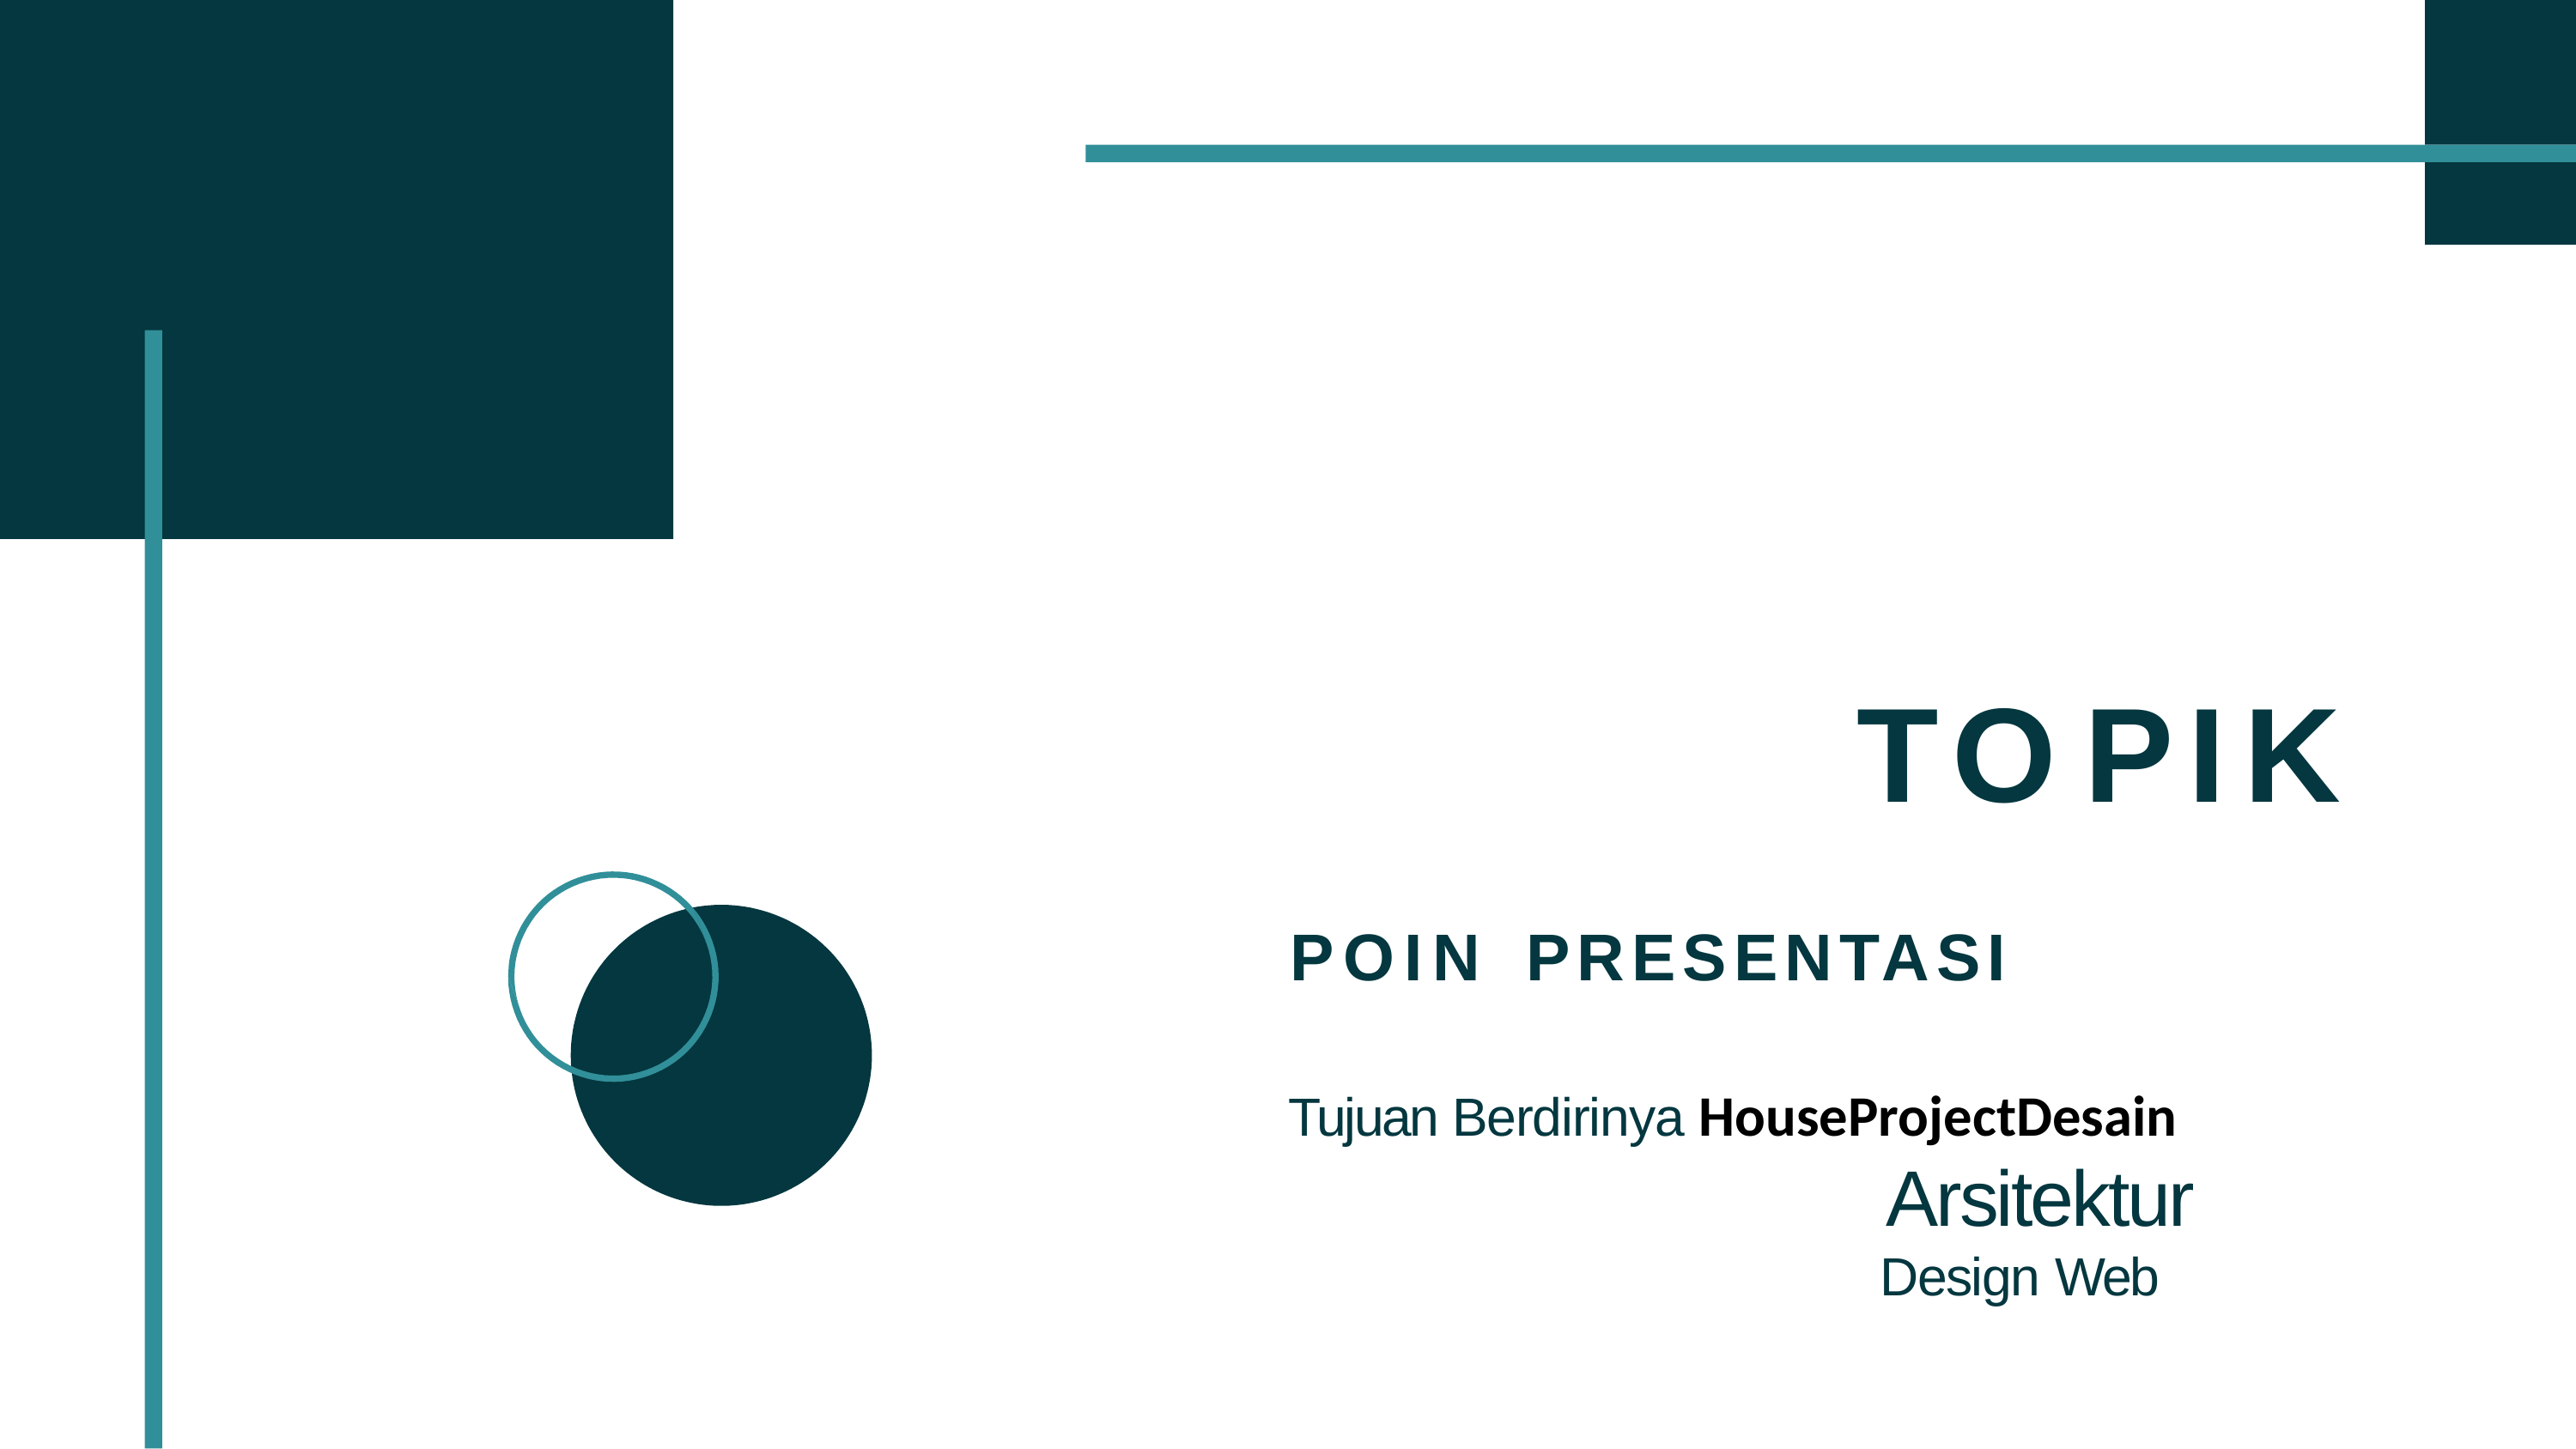

TOPIK
POIN	PRESENTASI

Tujuan Berdirinya HouseProjectDesain
                               Arsitektur
                                                                         Design Web